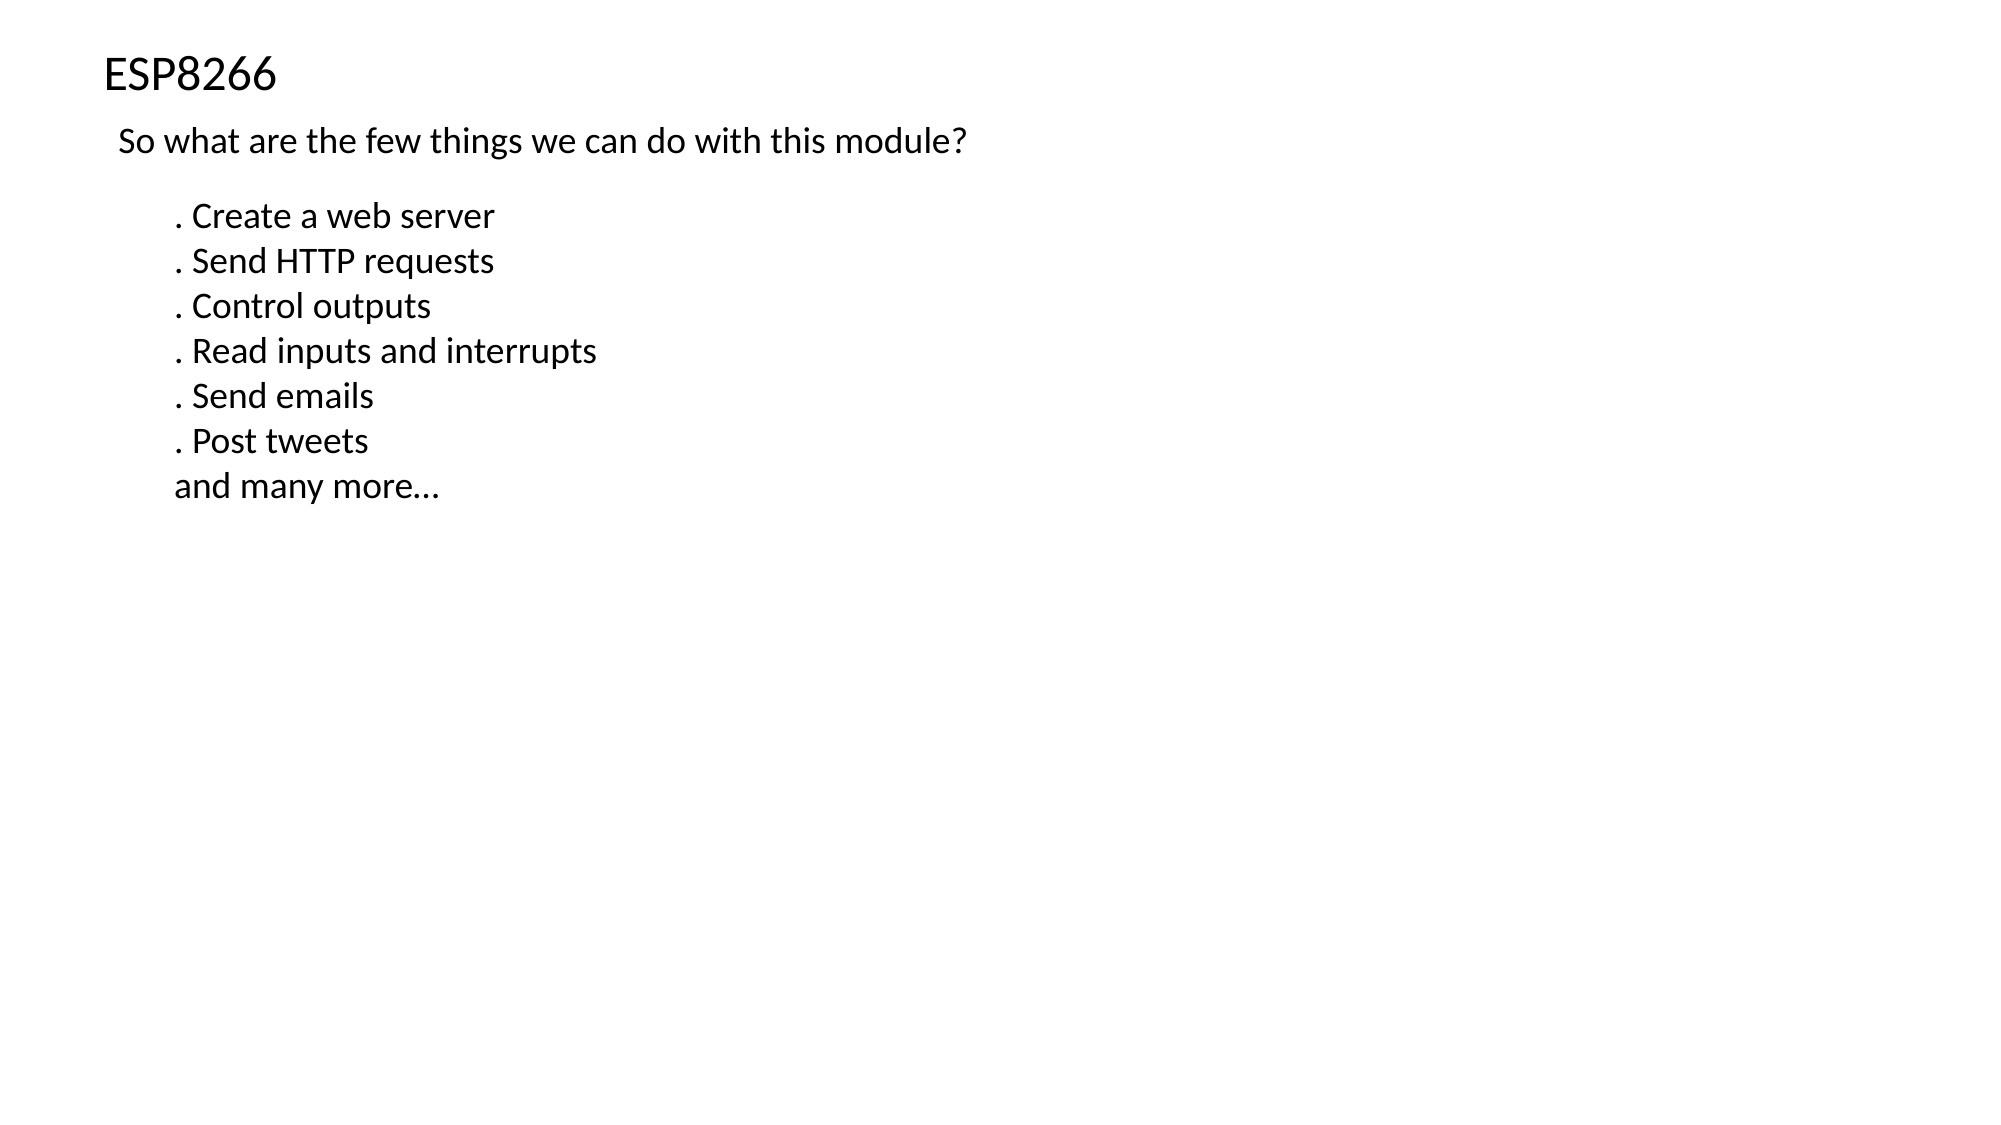

ESP8266
So what are the few things we can do with this module?
. Create a web server
. Send HTTP requests
. Control outputs
. Read inputs and interrupts
. Send emails
. Post tweets
and many more…